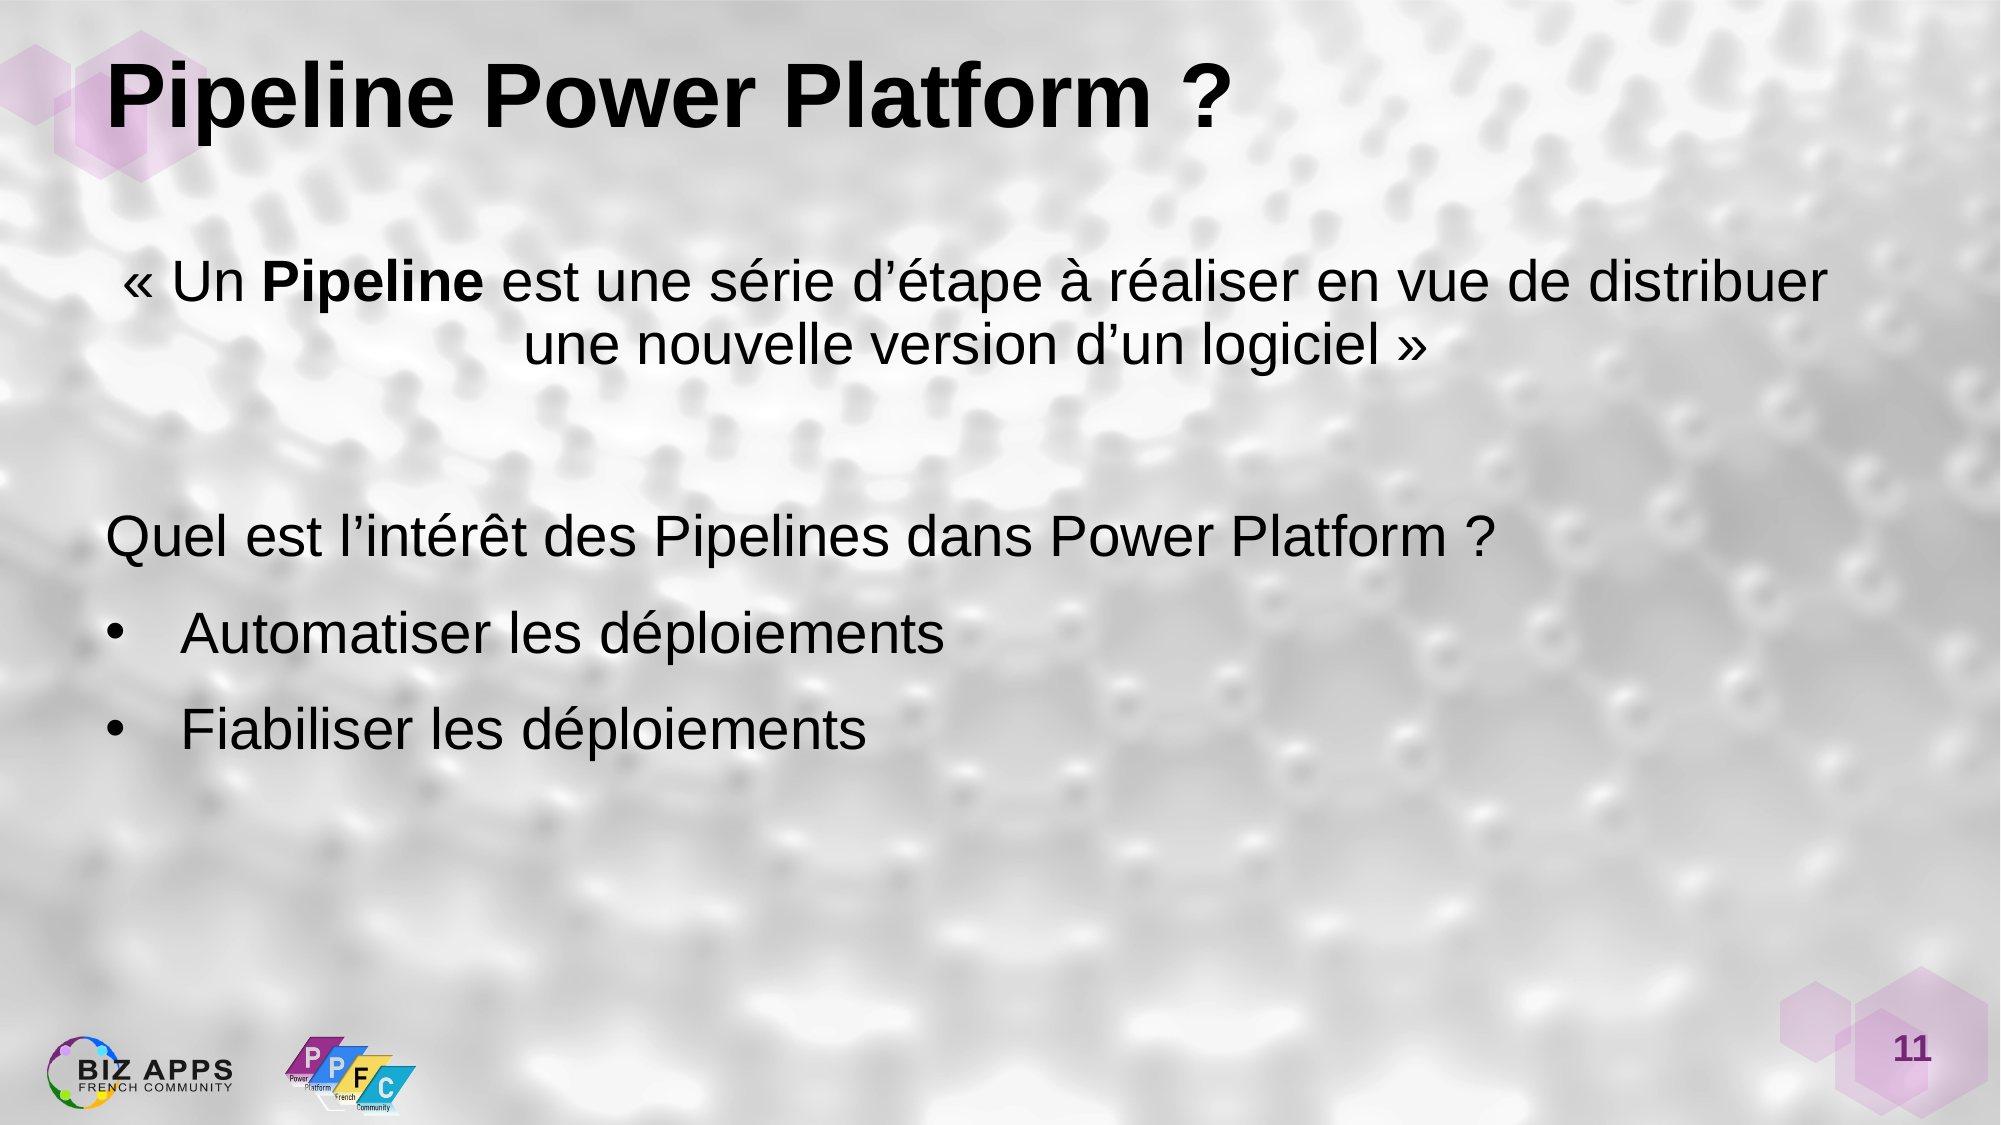

# Pipeline Power Platform ?
« Un Pipeline est une série d’étape à réaliser en vue de distribuer une nouvelle version d’un logiciel »

Quel est l’intérêt des Pipelines dans Power Platform ?
Automatiser les déploiements
Fiabiliser les déploiements
11